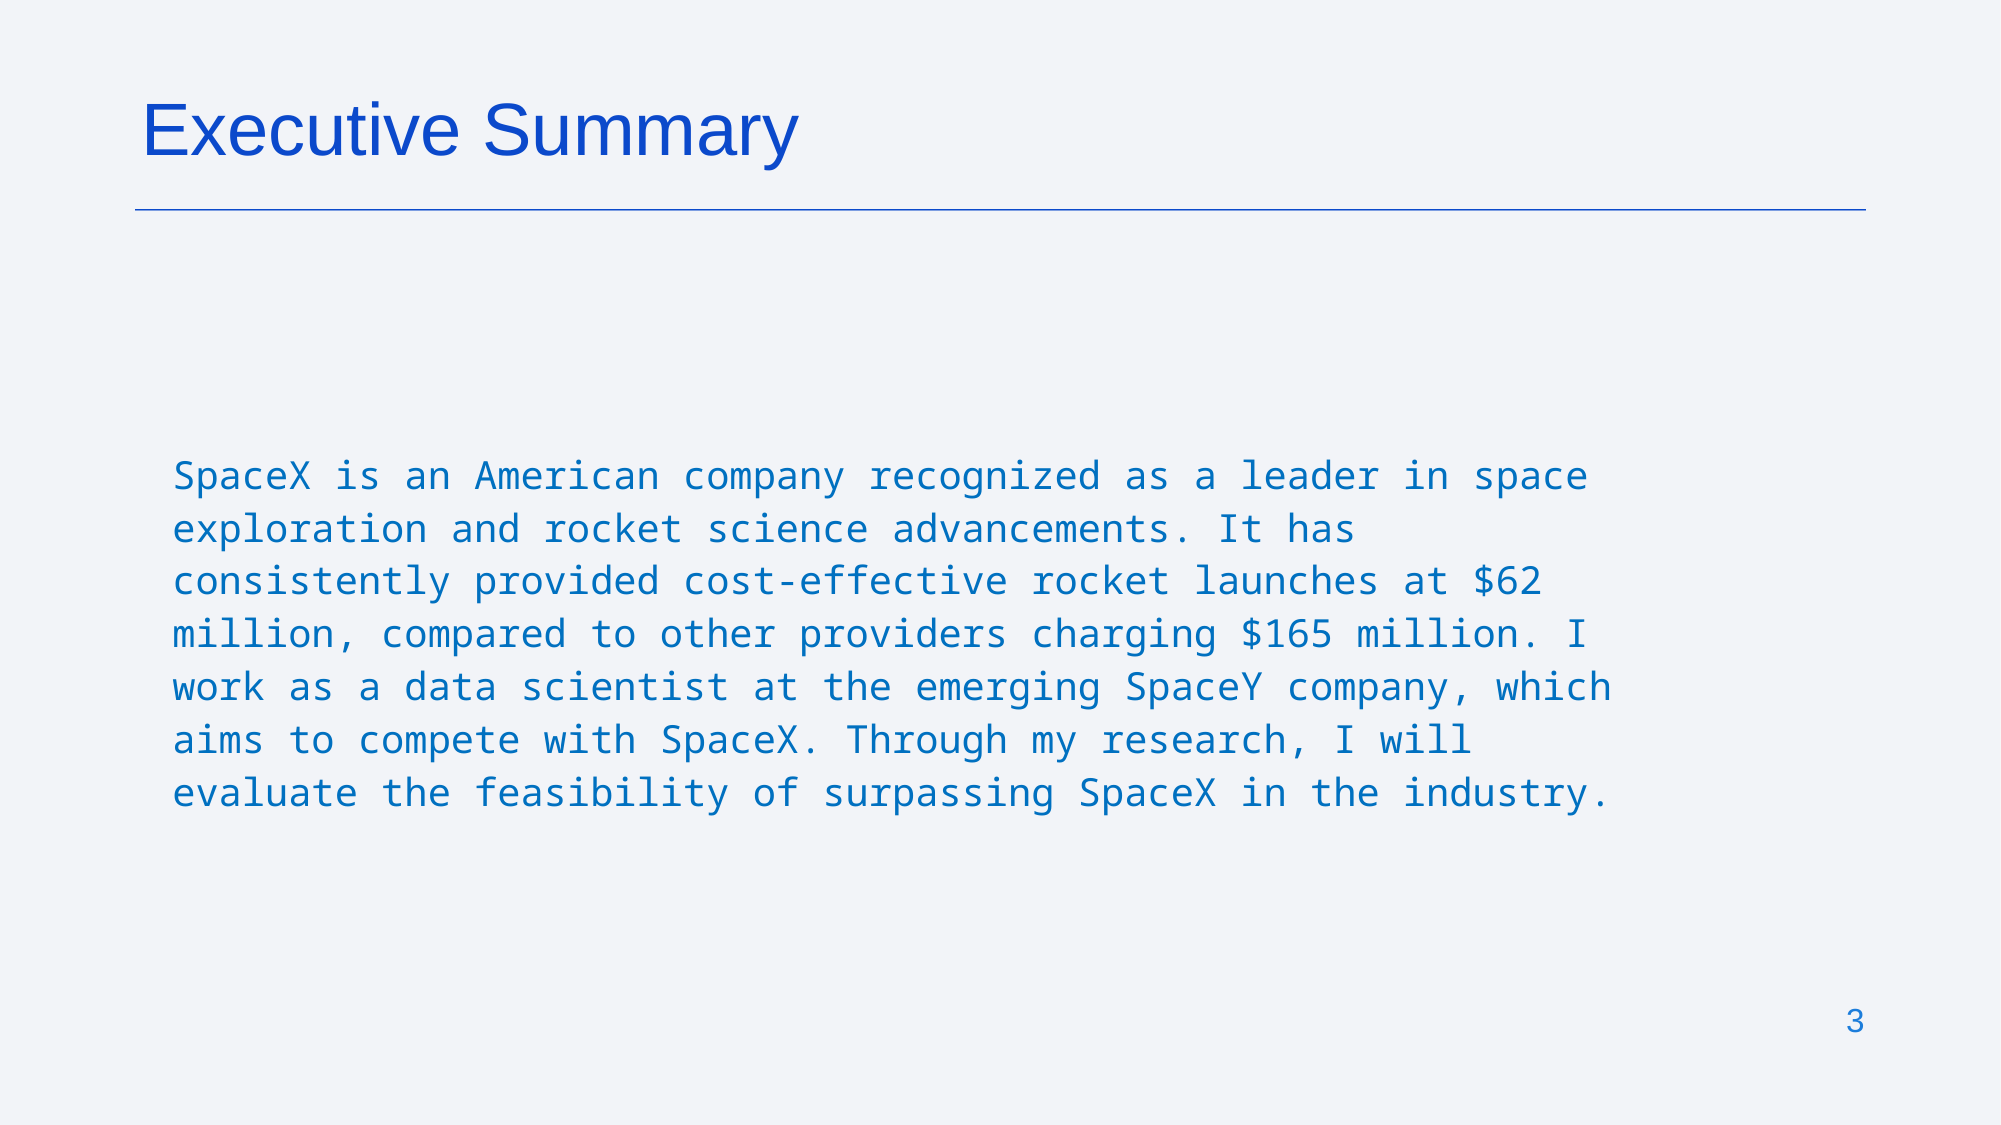

Executive Summary
SpaceX is an American company recognized as a leader in space exploration and rocket science advancements. It has consistently provided cost-effective rocket launches at $62 million, compared to other providers charging $165 million. I work as a data scientist at the emerging SpaceY company, which aims to compete with SpaceX. Through my research, I will evaluate the feasibility of surpassing SpaceX in the industry.
3